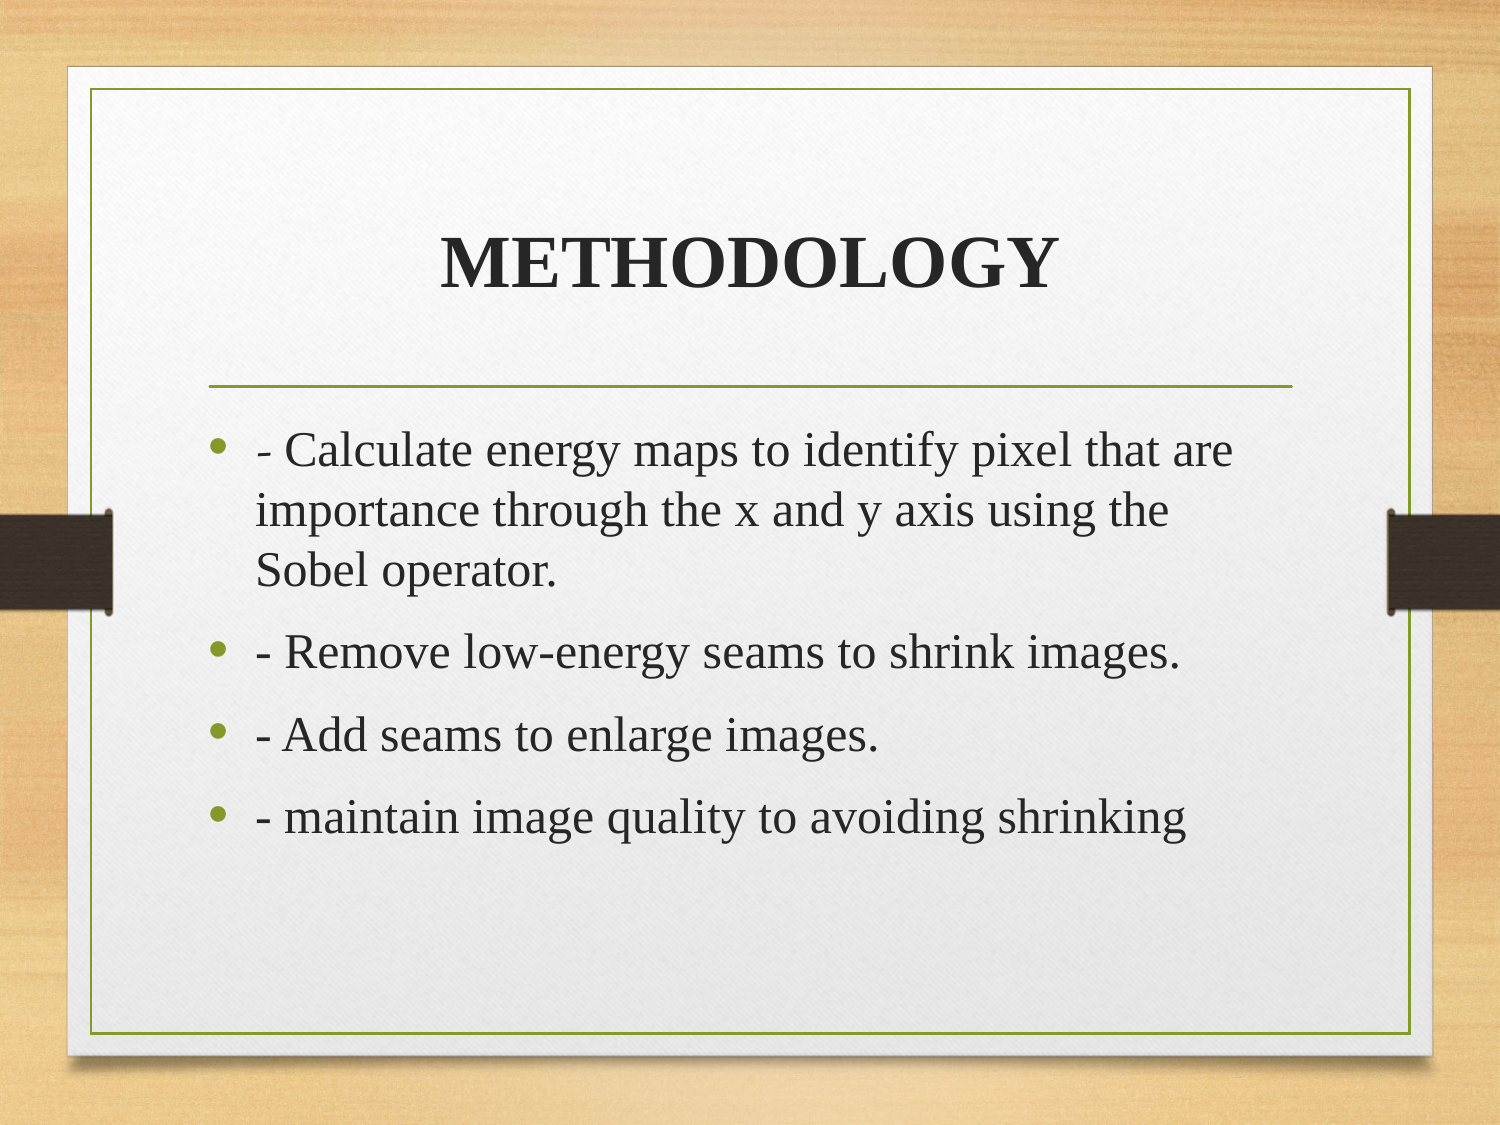

# METHODOLOGY
- Calculate energy maps to identify pixel that are  importance through the x and y axis using the Sobel operator.
- Remove low-energy seams to shrink images.
- Add seams to enlarge images.
- maintain image quality to avoiding shrinking